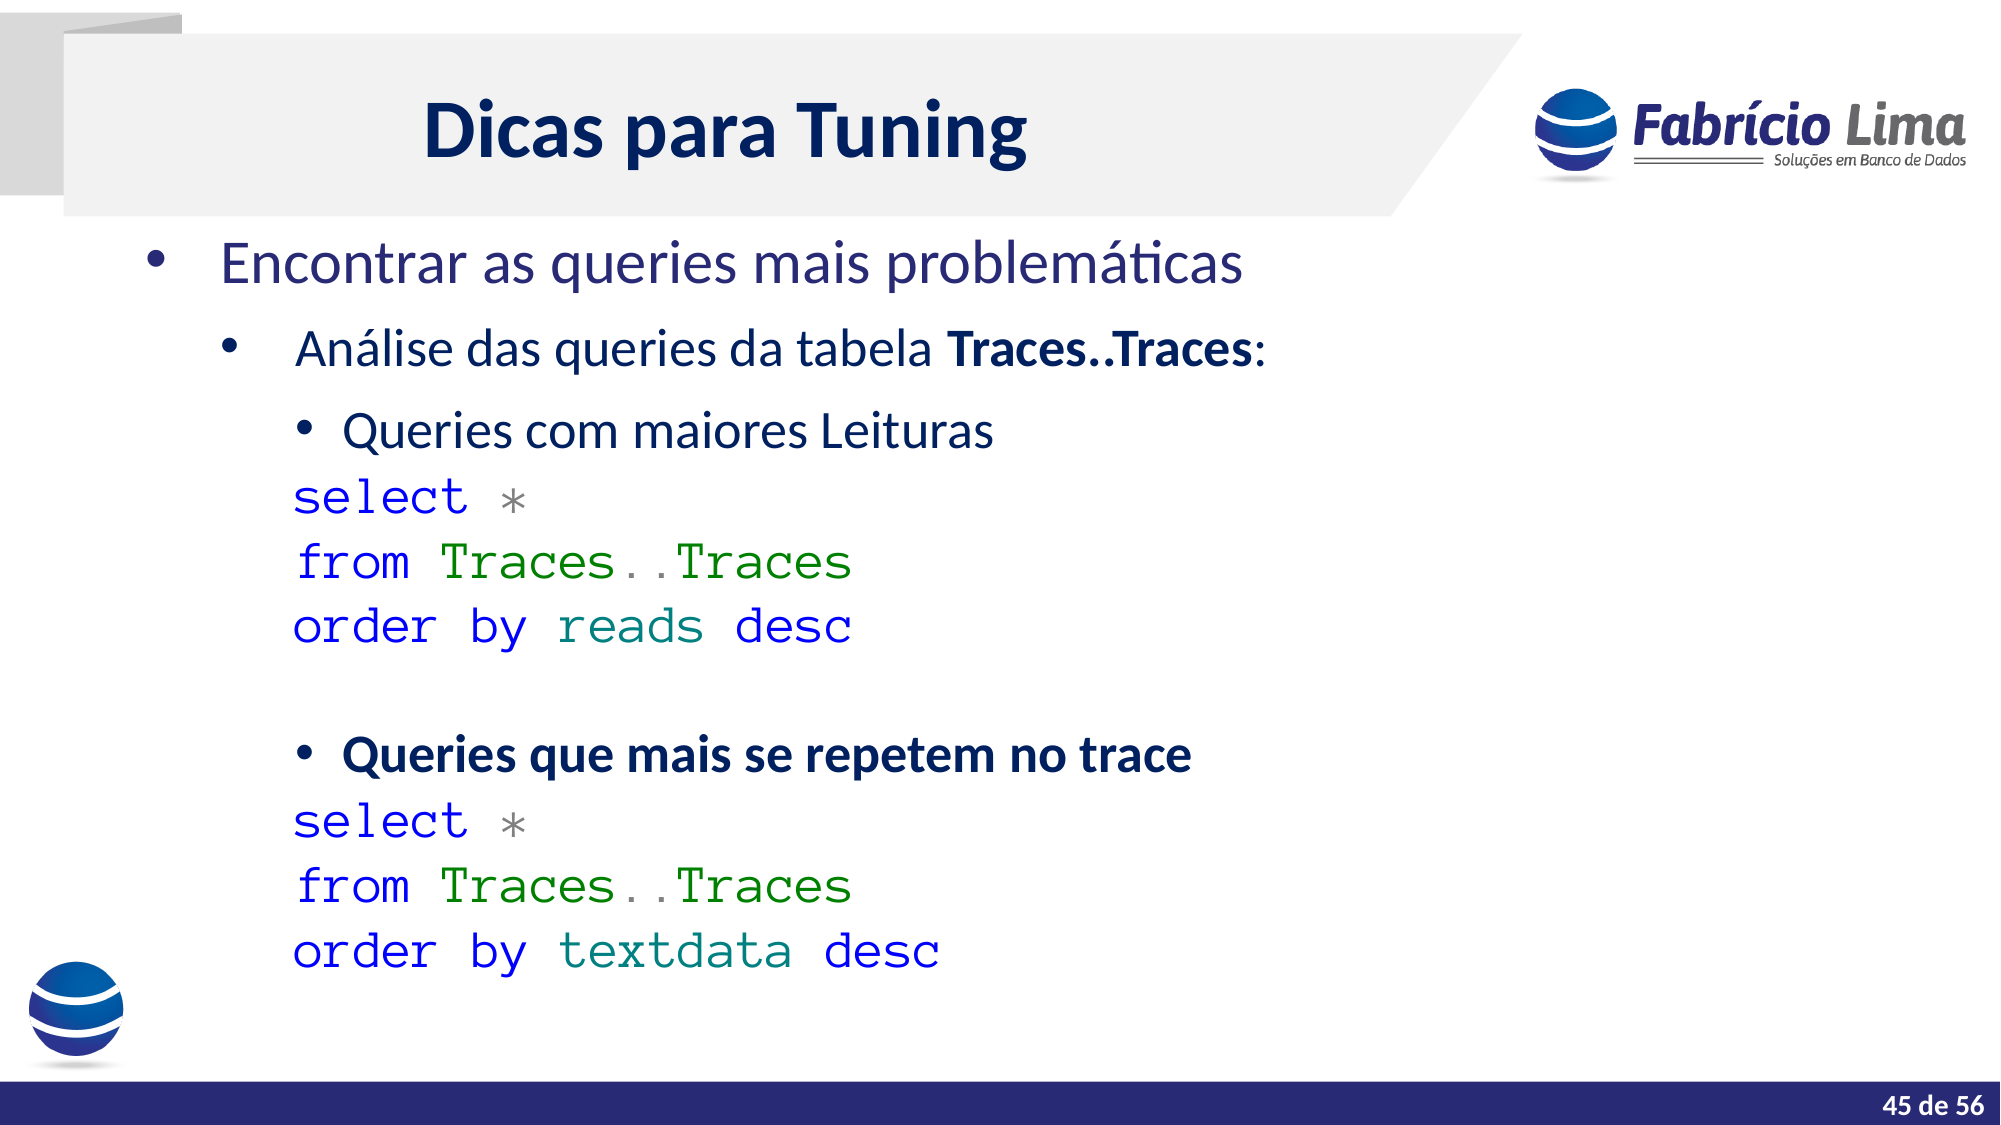

Dicas para Tuning
Encontrar as queries mais problemáticas
Análise das queries da tabela Traces..Traces:
Queries com maiores Leituras
select *
from Traces..Traces
order by reads desc

Queries que mais se repetem no trace
select *
from Traces..Traces
order by textdata desc
45 de 56